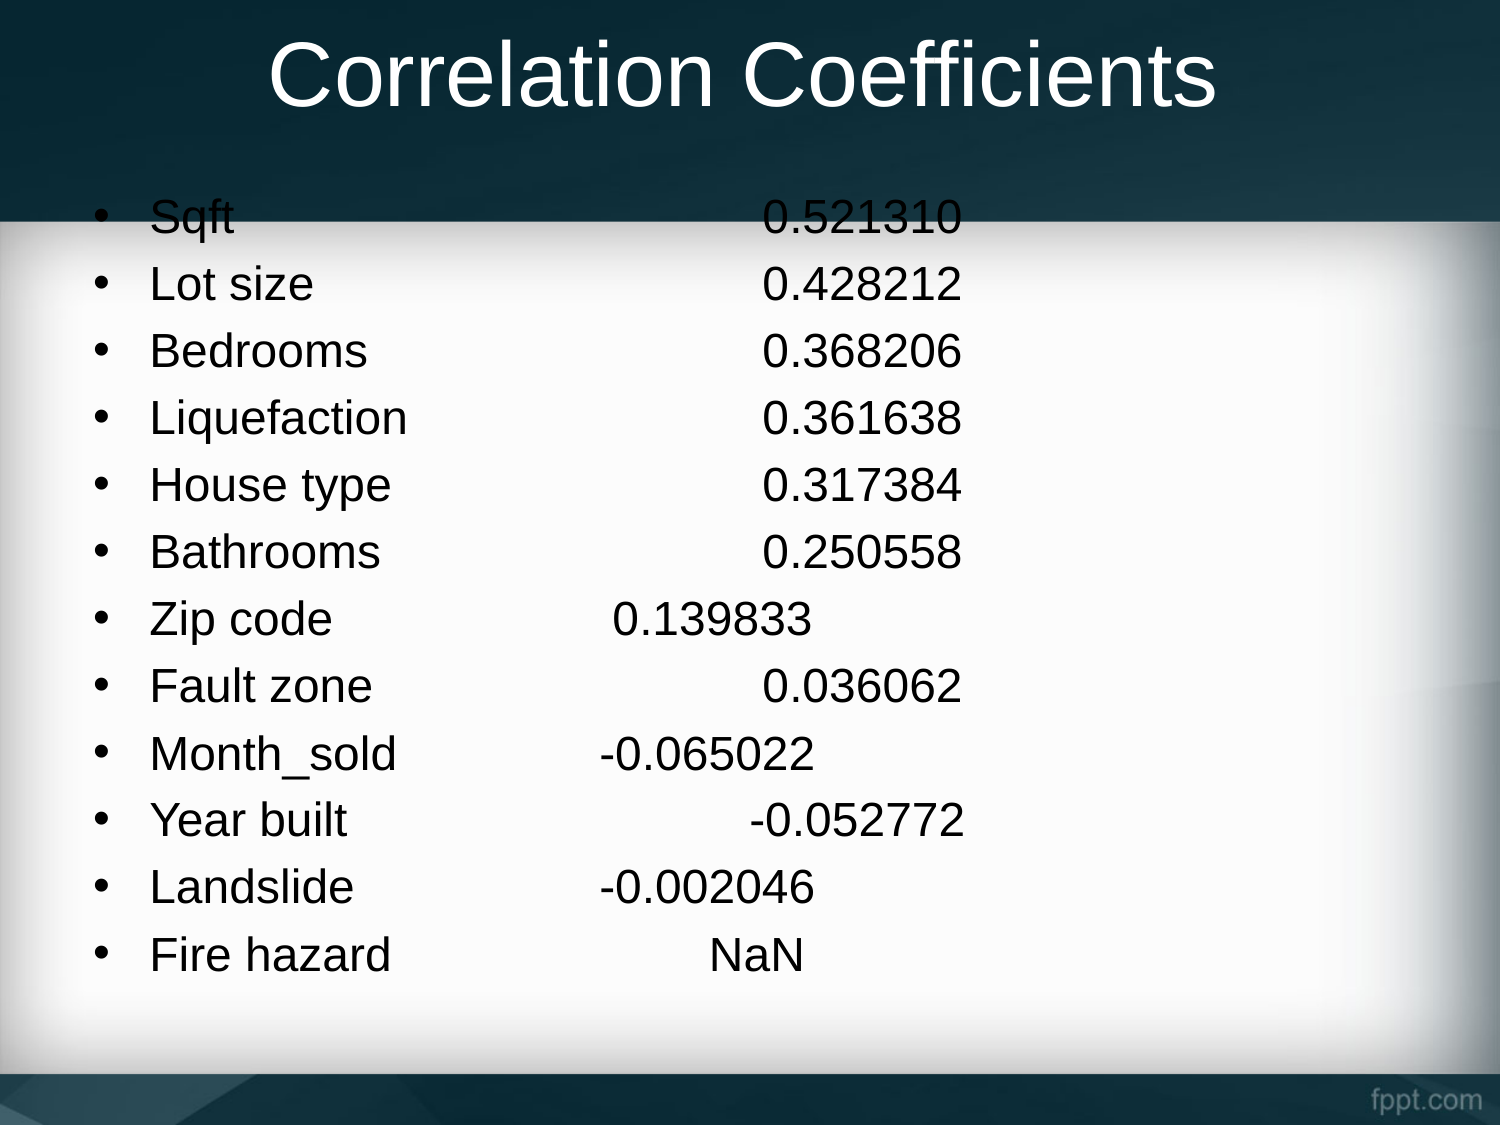

# Correlation Coefficients
Sqft		                 	 0.521310
Lot size 	            	 0.428212
Bedrooms                     	 0.368206
Liquefaction                 	 0.361638
House type	            	 0.317384
Bathrooms			 0.250558
Zip code                  	 0.139833
Fault zone                   	 0.036062
Month_sold             	-0.065022
Year built		  	-0.052772
Landslide                	-0.002046
Fire hazard                        NaN